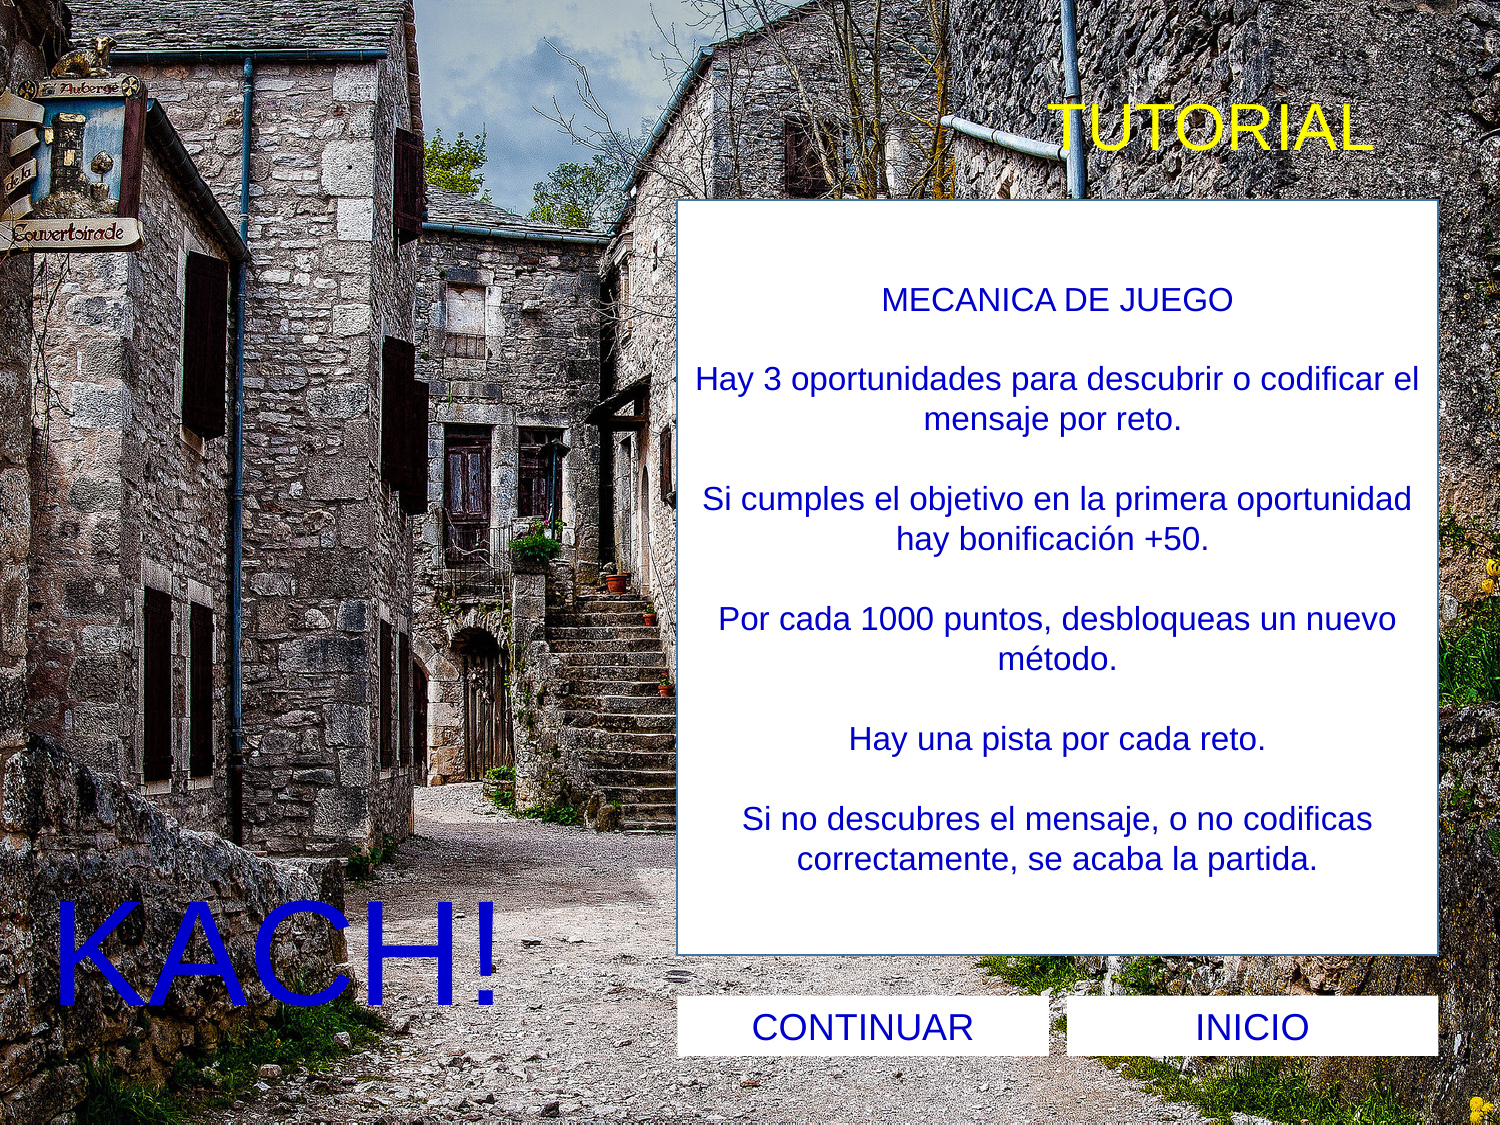

TUTORIAL
MECANICA DE JUEGO

Hay 3 oportunidades para descubrir o codificar el mensaje por reto.

Si cumples el objetivo en la primera oportunidad hay bonificación +50.

Por cada 1000 puntos, desbloqueas un nuevo método.

Hay una pista por cada reto.

Si no descubres el mensaje, o no codificas correctamente, se acaba la partida.
KACH!
CONTINUAR
INICIO